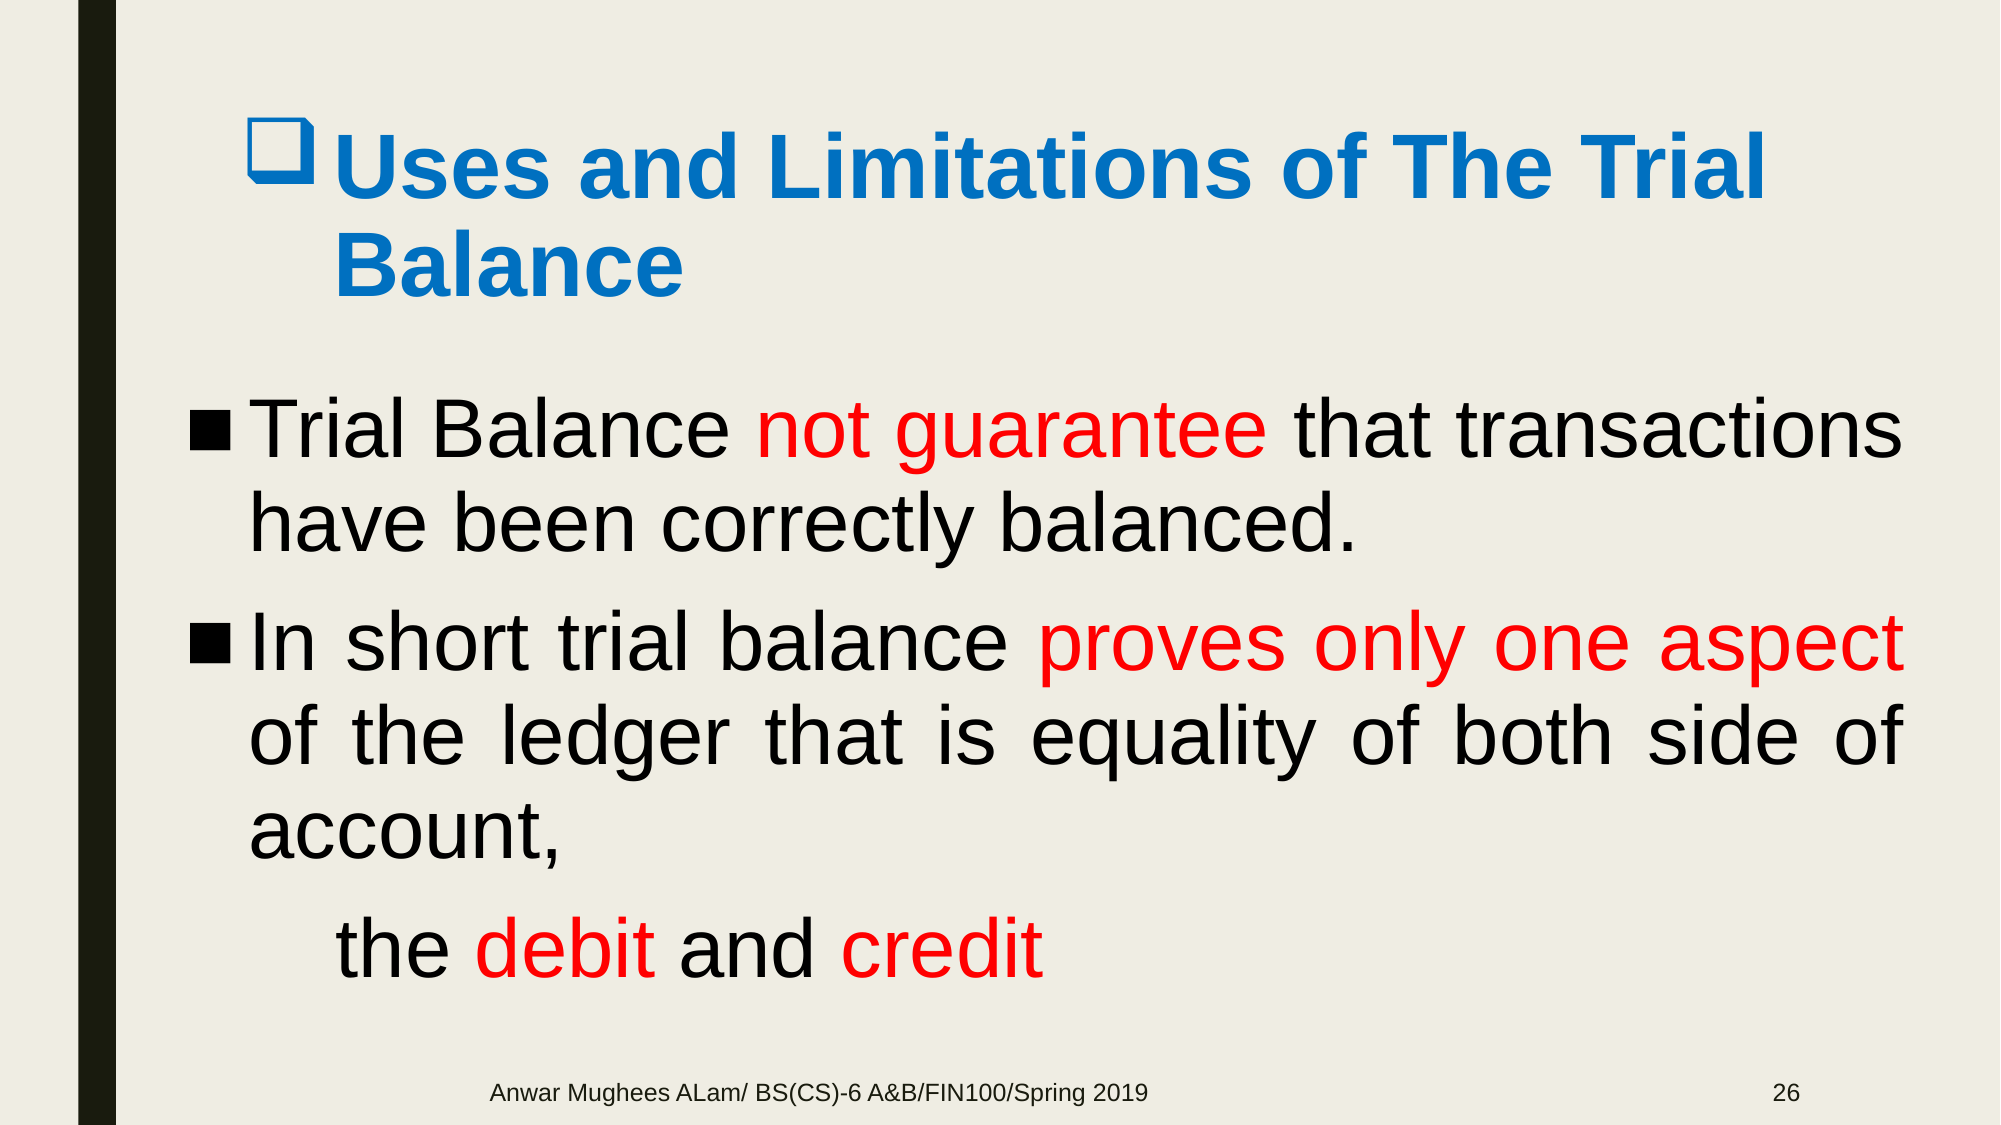

# Uses and Limitations of The Trial Balance
Trial Balance not guarantee that transactions have been correctly balanced.
In short trial balance proves only one aspect of the ledger that is equality of both side of account,
	the debit and credit

Anwar Mughees ALam/ BS(CS)-6 A&B/FIN100/Spring 2019
26